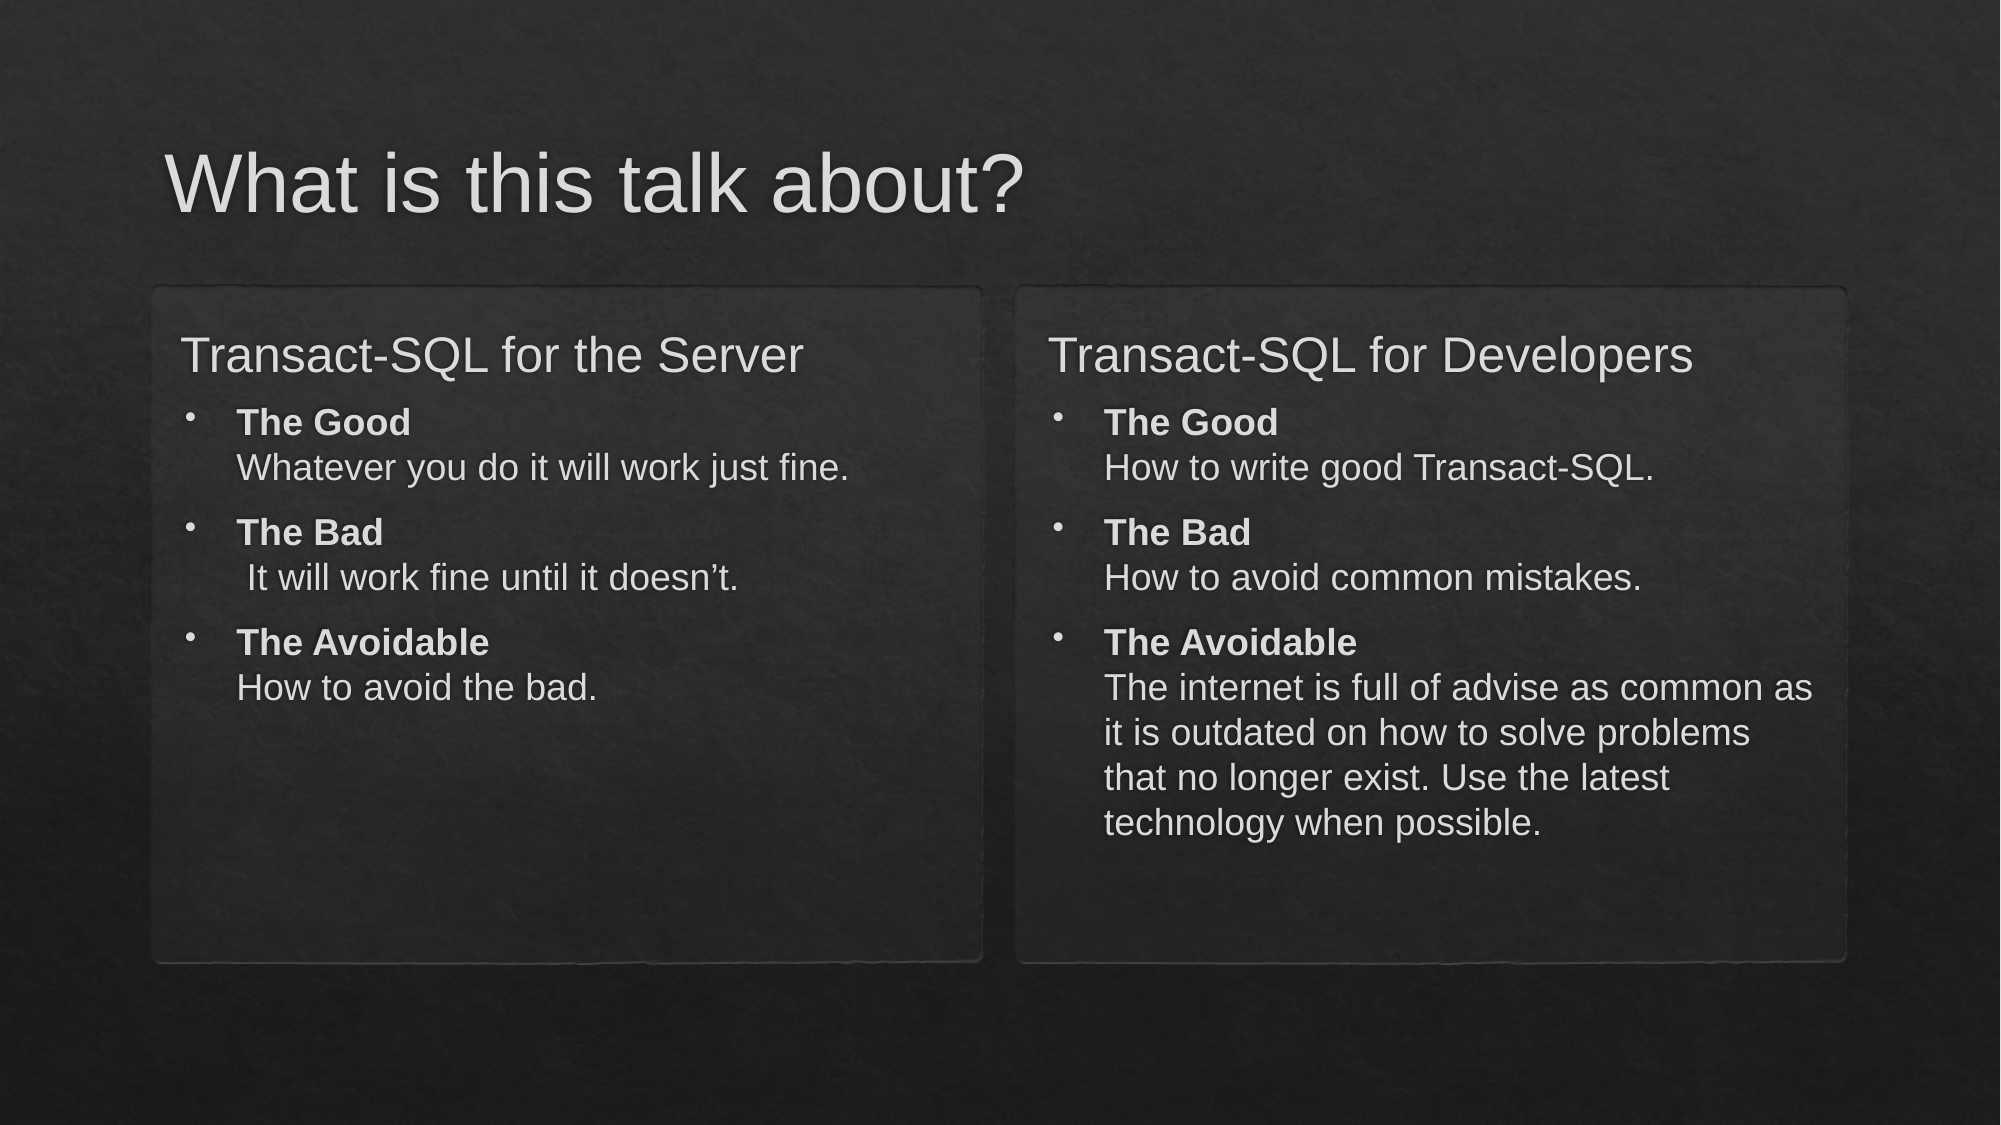

# What is this talk about?
Transact-SQL for the Server
Transact-SQL for Developers
The Good
Whatever you do it will work just fine.
The Bad
 It will work fine until it doesn’t.
The Avoidable
How to avoid the bad.
The Good
How to write good Transact-SQL.
The Bad
How to avoid common mistakes.
The Avoidable
The internet is full of advise as common as it is outdated on how to solve problems that no longer exist. Use the latest technology when possible.